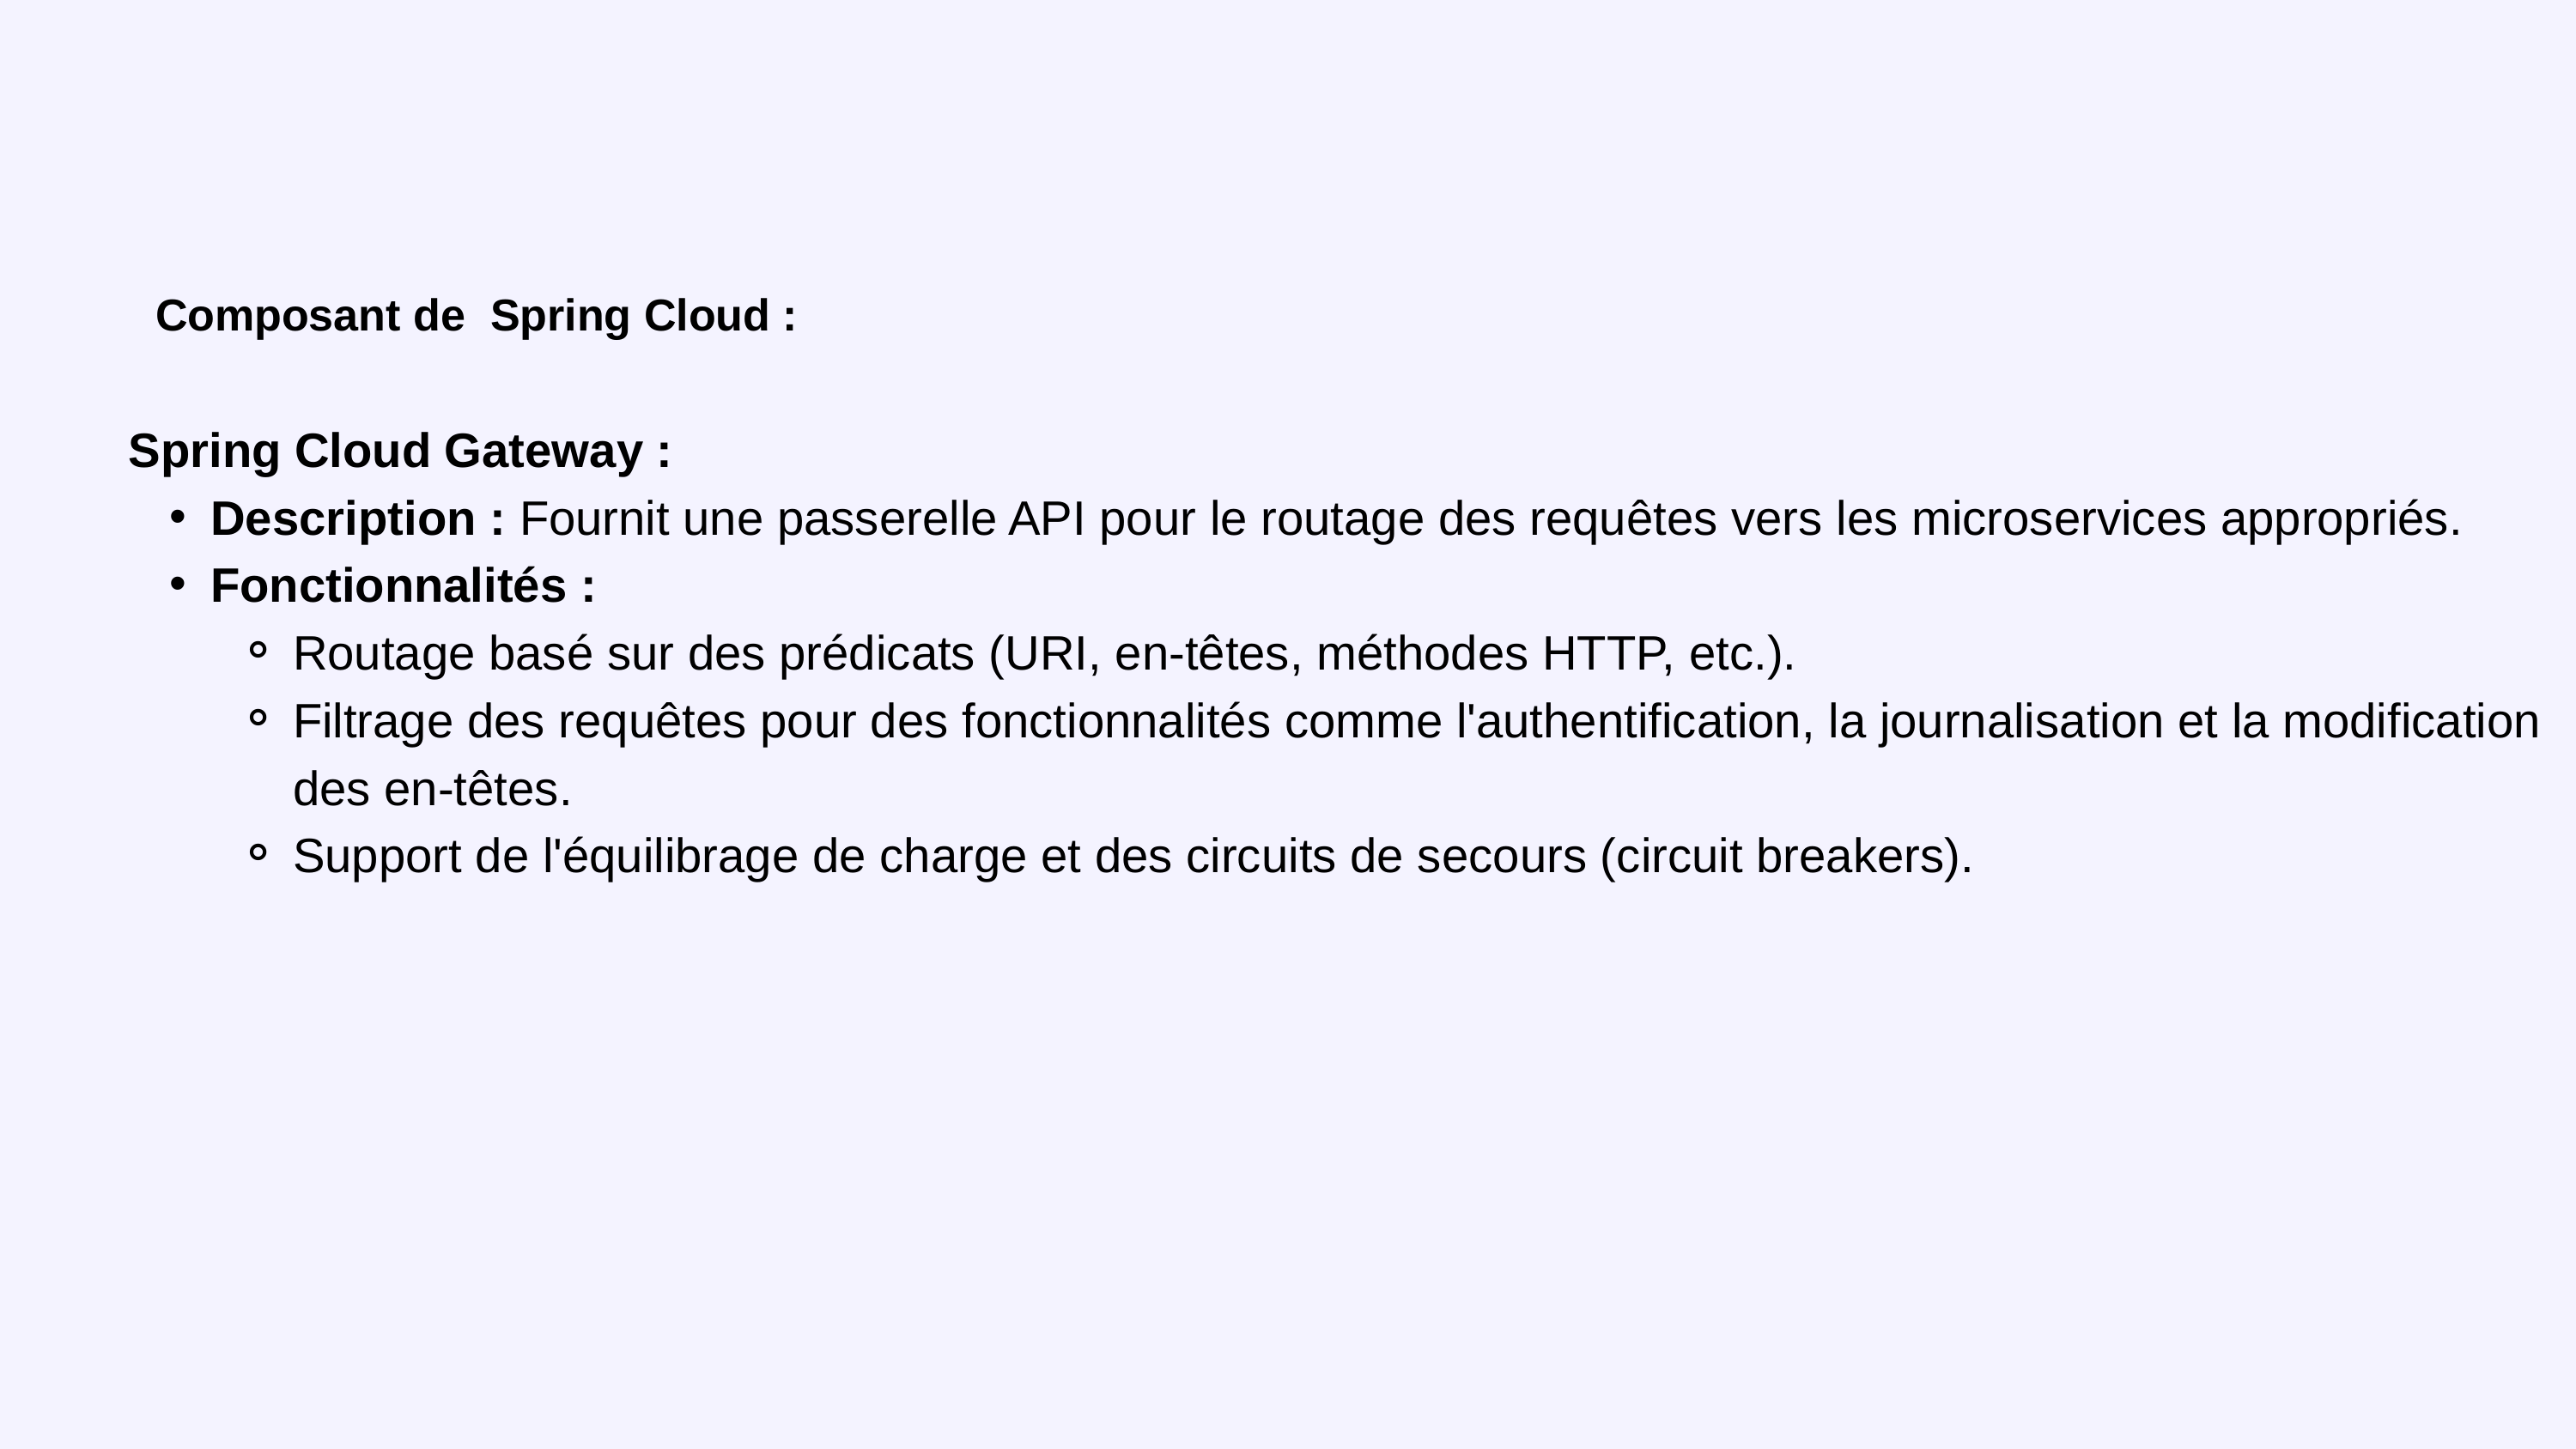

Composant de  Spring Cloud :
Spring Cloud Gateway :
Description : Fournit une passerelle API pour le routage des requêtes vers les microservices appropriés.
Fonctionnalités :
Routage basé sur des prédicats (URI, en-têtes, méthodes HTTP, etc.).
Filtrage des requêtes pour des fonctionnalités comme l'authentification, la journalisation et la modification des en-têtes.
Support de l'équilibrage de charge et des circuits de secours (circuit breakers).